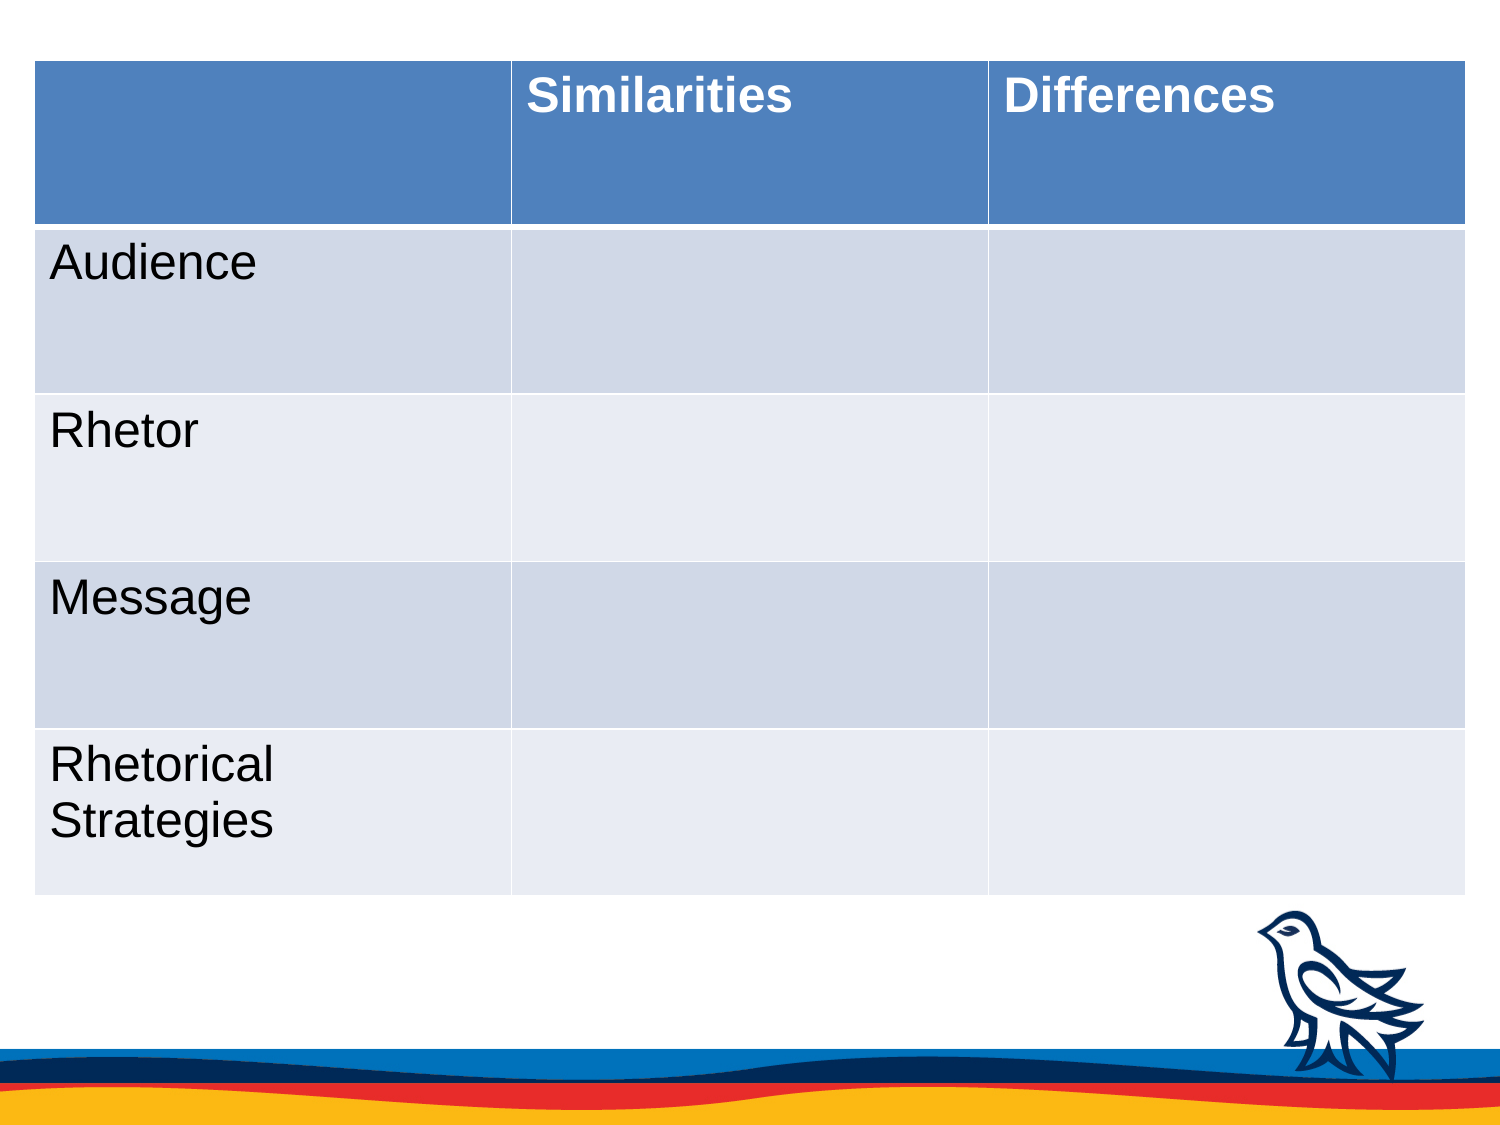

|  | Similarities | Differences |
| --- | --- | --- |
| Audience |  |  |
| Rhetor |  |  |
| Message |  |  |
| Rhetorical Strategies |  |  |
#